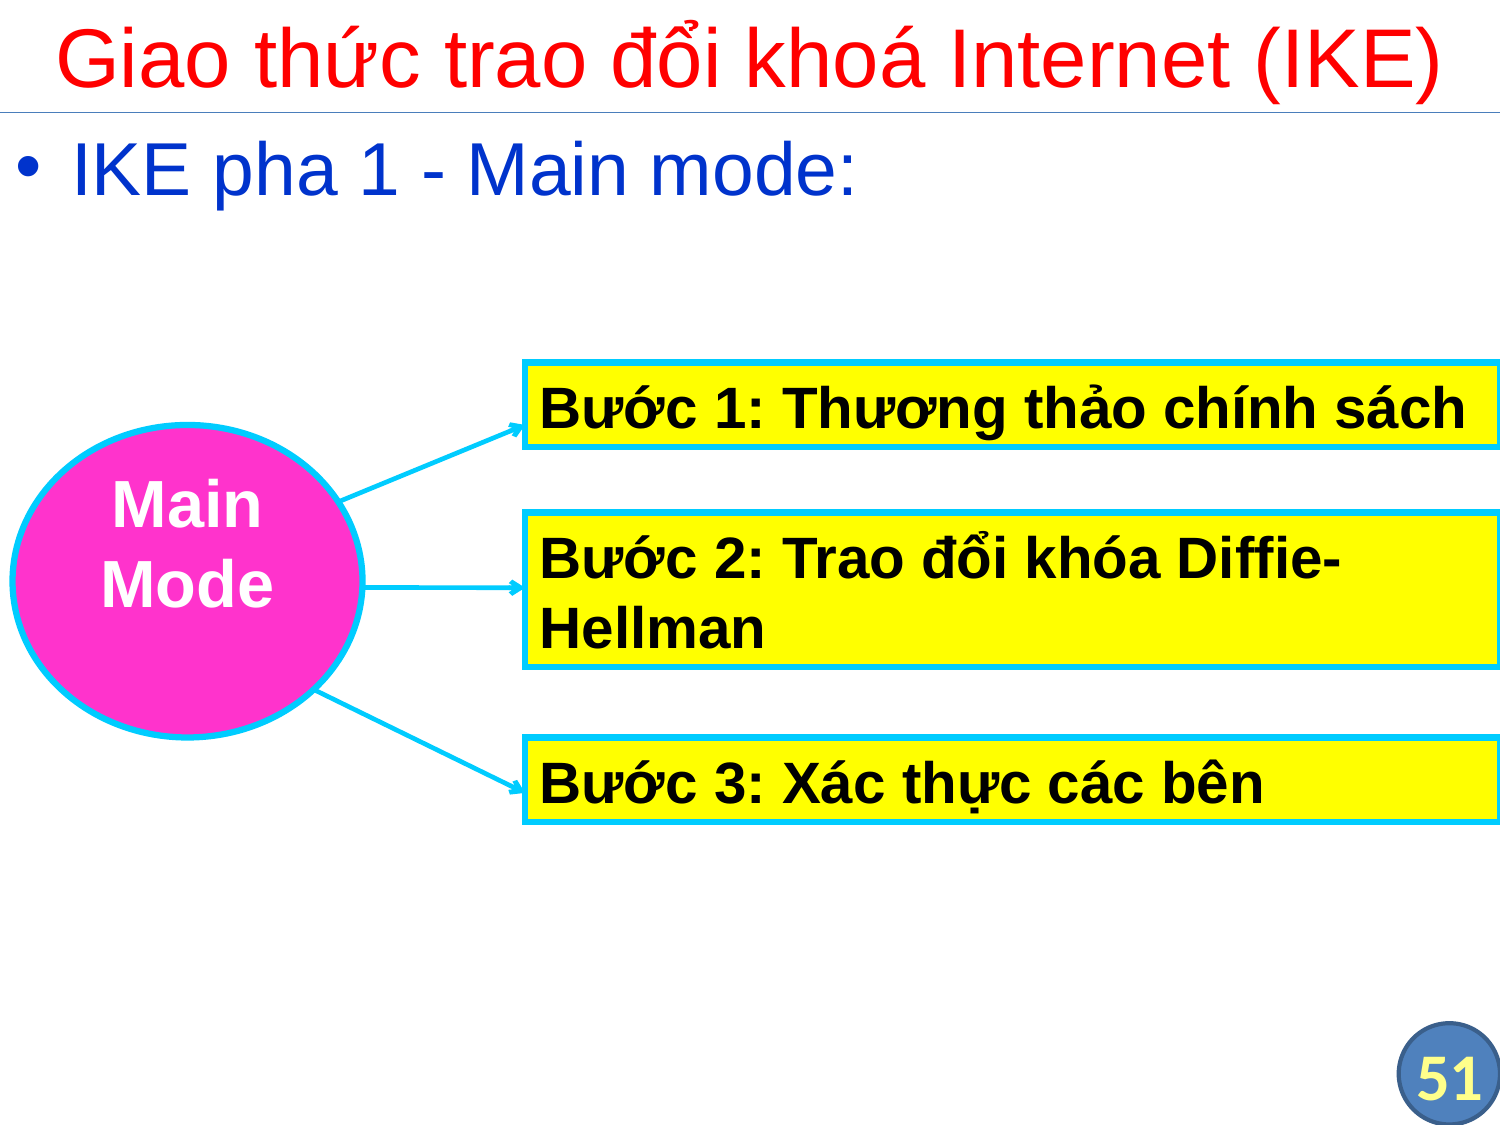

# Giao thức trao đổi khoá Internet (IKE)
IKE pha 1 - Main mode:

Bước 1: Thương thảo chính sách
Main Mode

Bước 2: Trao đổi khóa Diffie-Hellman
Bước 3: Xác thực các bên
51